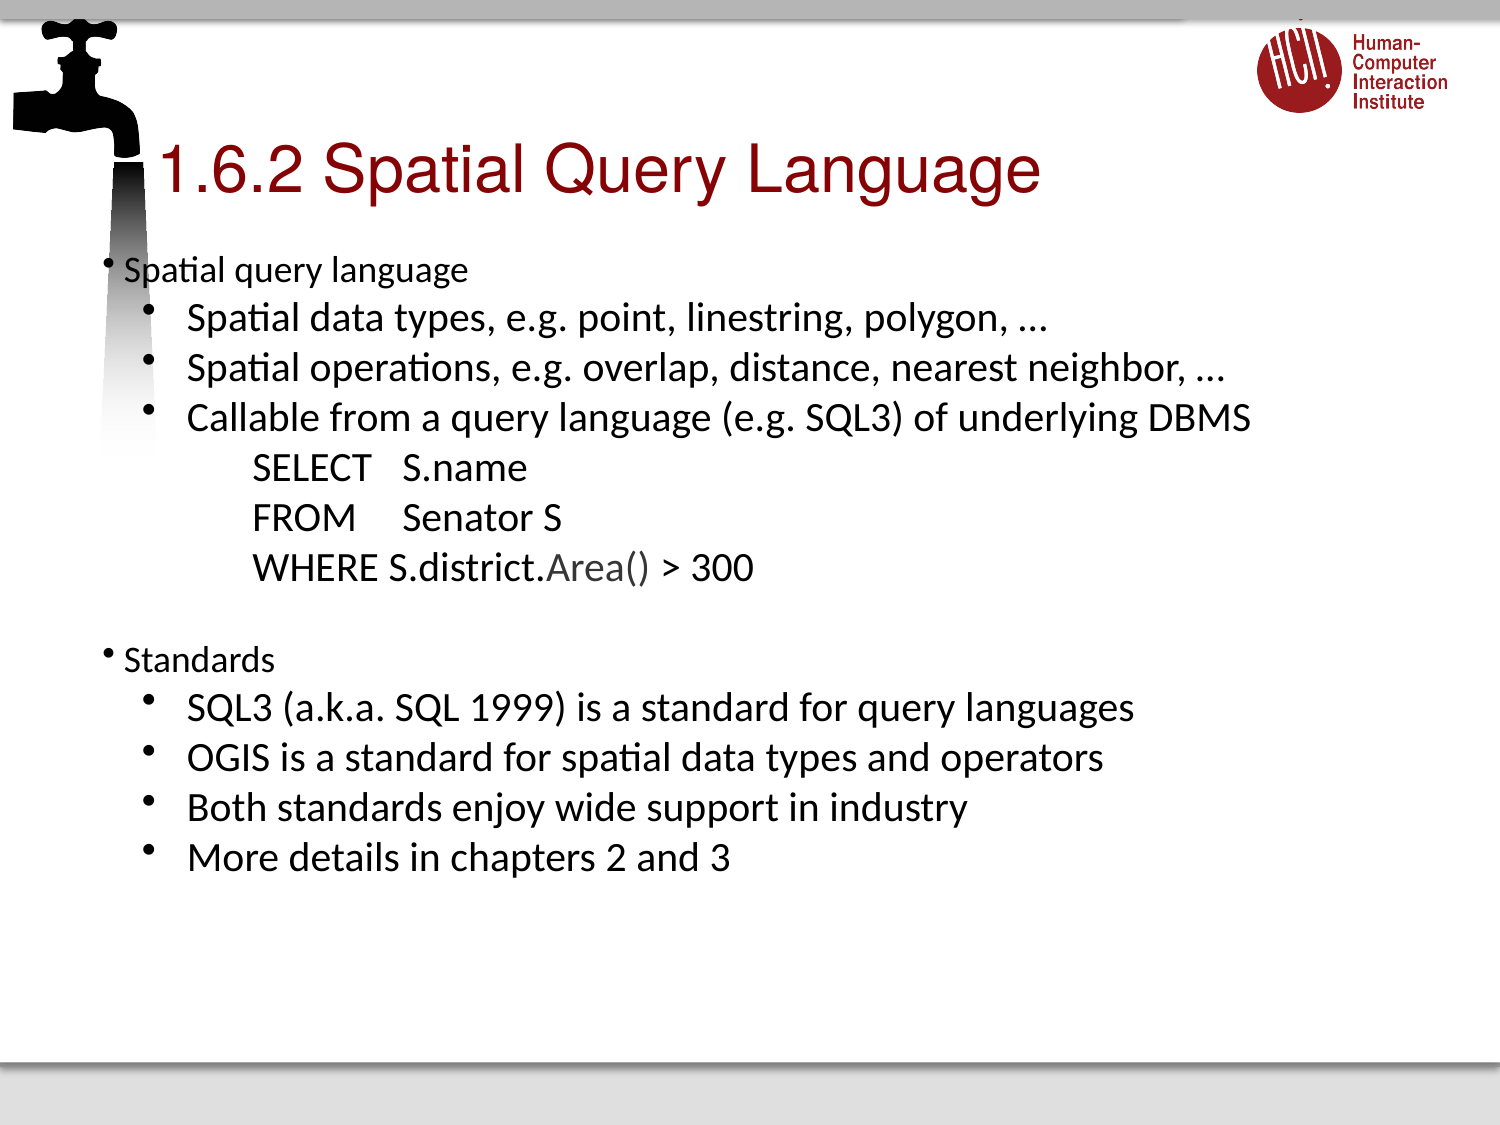

# 1.6.2 Spatial Query Language
 Spatial query language
 Spatial data types, e.g. point, linestring, polygon, …
 Spatial operations, e.g. overlap, distance, nearest neighbor, …
 Callable from a query language (e.g. SQL3) of underlying DBMS
SELECT	S.name
FROM	Senator S
WHERE S.district.Area() > 300

 Standards
 SQL3 (a.k.a. SQL 1999) is a standard for query languages
 OGIS is a standard for spatial data types and operators
 Both standards enjoy wide support in industry
 More details in chapters 2 and 3